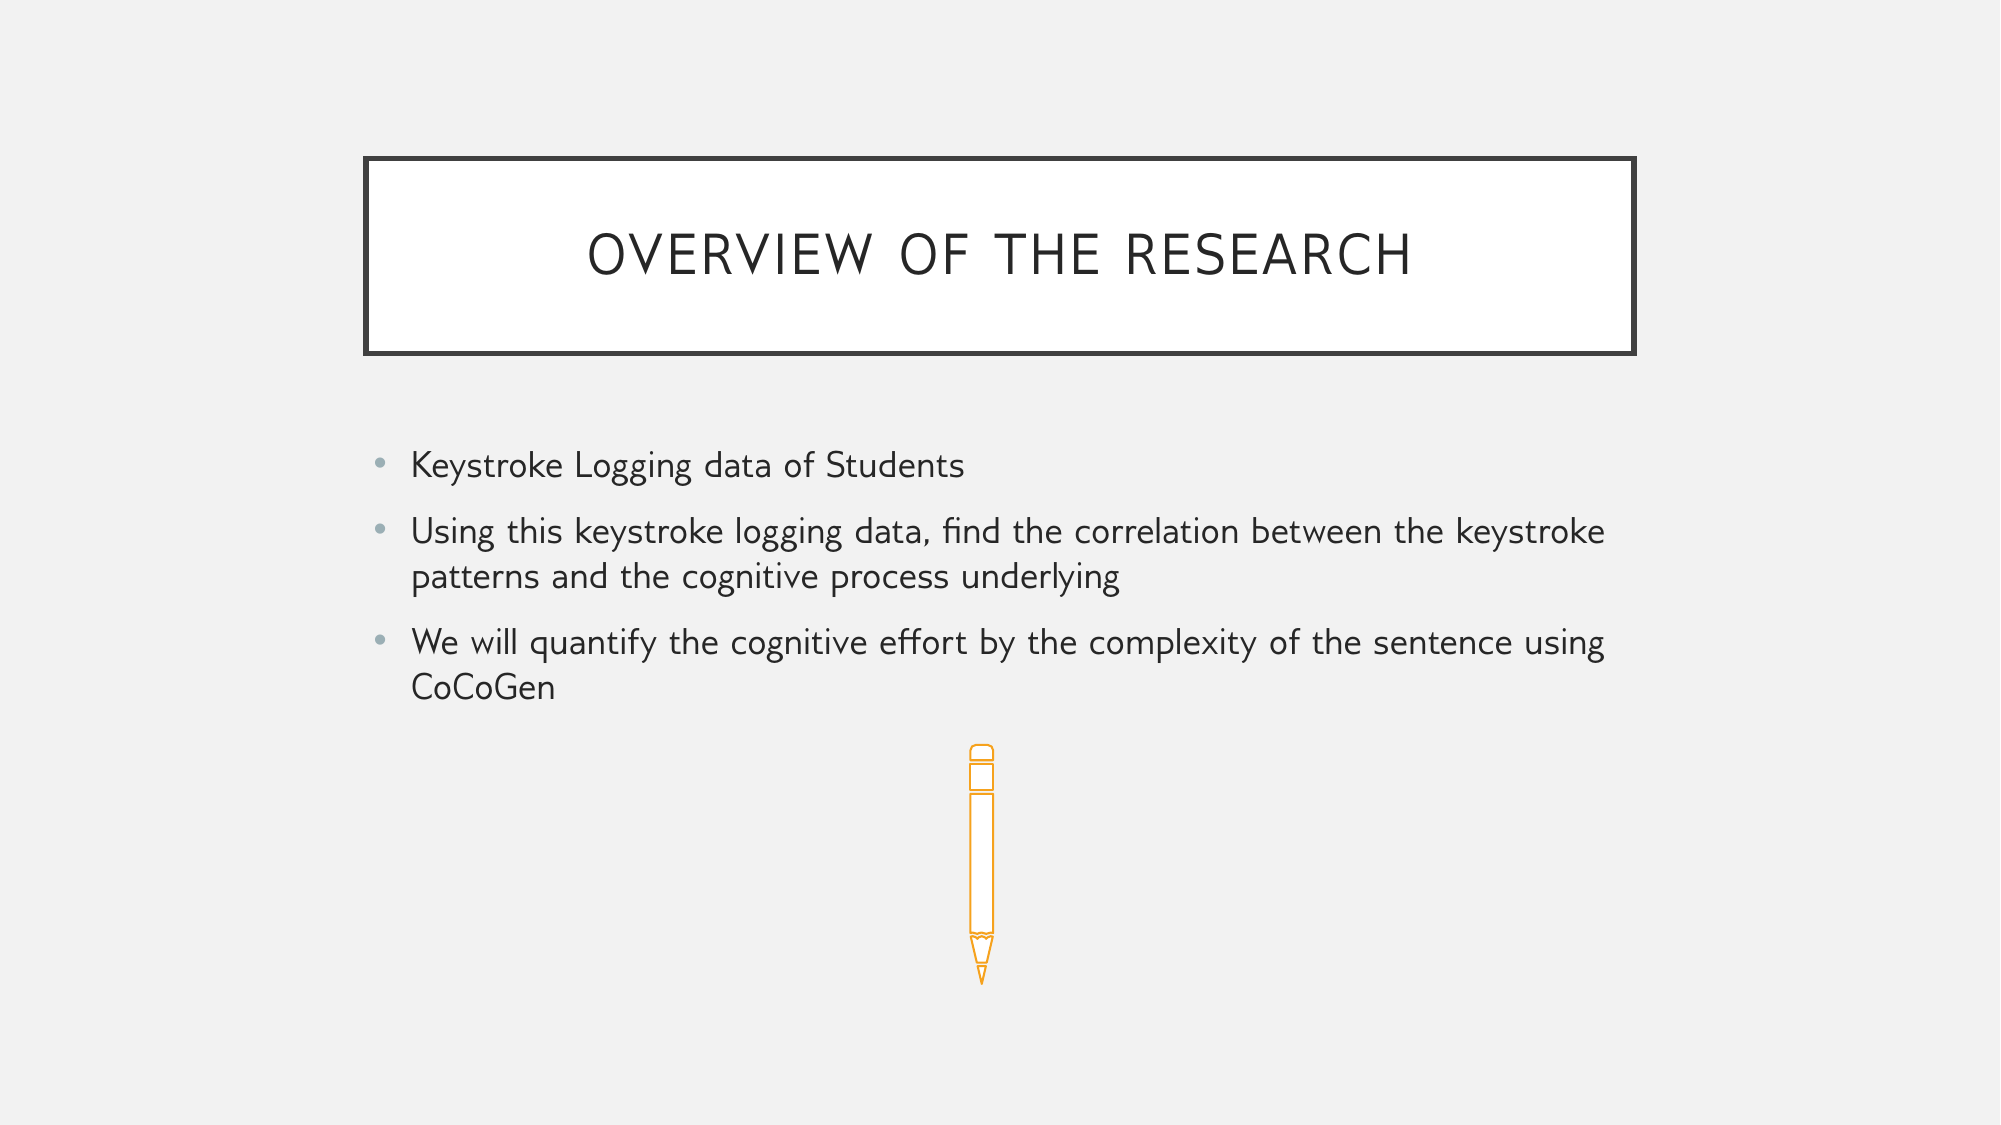

# Overview of the Research
Keystroke Logging data of Students
Using this keystroke logging data, find the correlation between the keystroke patterns and the cognitive process underlying
We will quantify the cognitive effort by the complexity of the sentence using CoCoGen